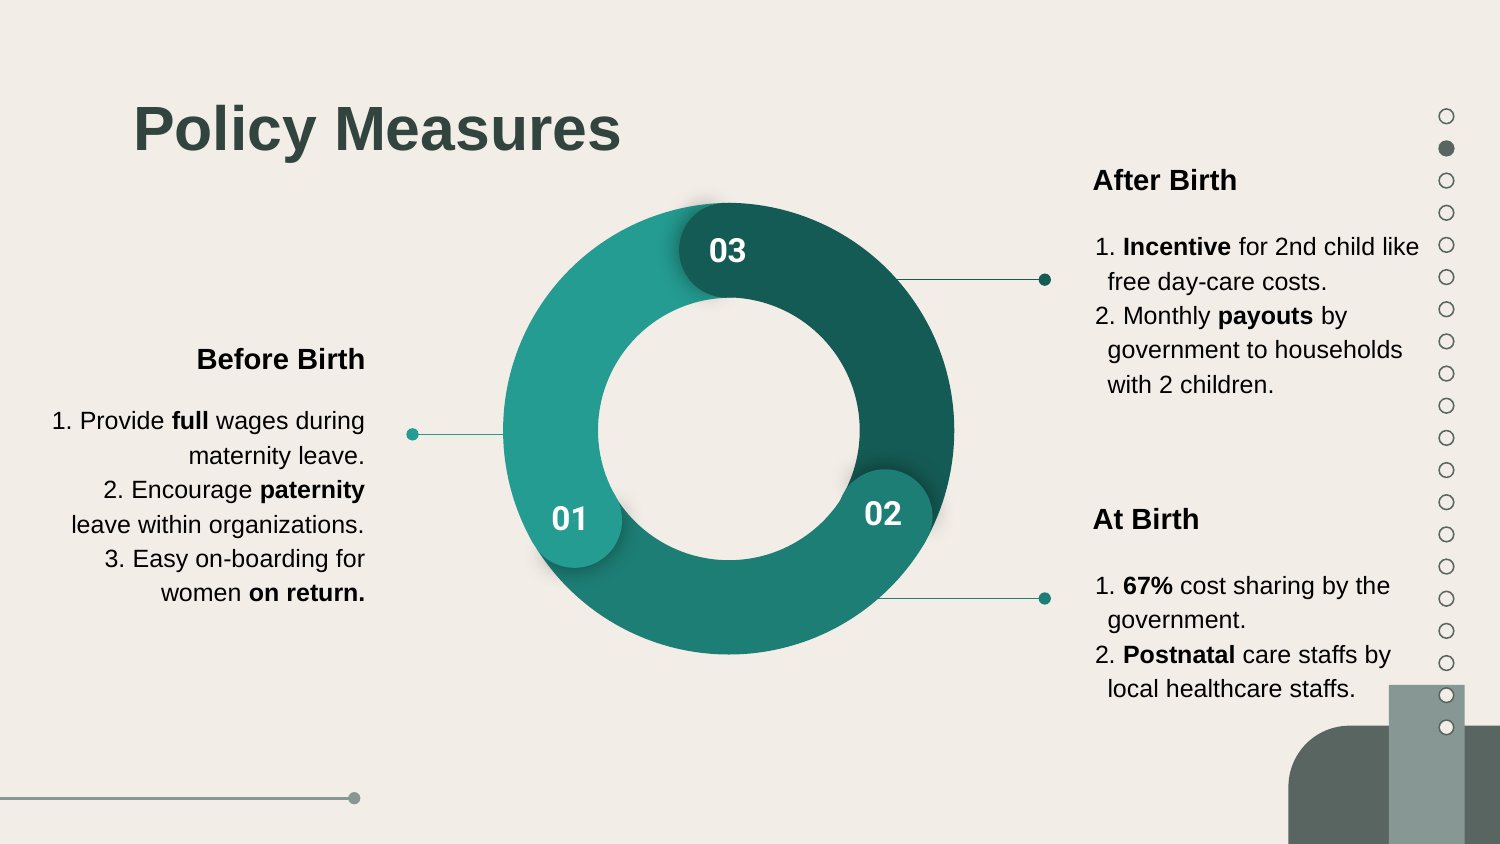

# Policy Measures

03

02
01
After Birth

 Incentive for 2nd child like free day-care costs.
 Monthly payouts by government to households with 2 children.
Before Birth

 Provide full wages during maternity leave.
 Encourage paternity leave within organizations.
 Easy on-boarding for women on return.
At Birth

 67% cost sharing by the government.
 Postnatal care staffs by local healthcare staffs.